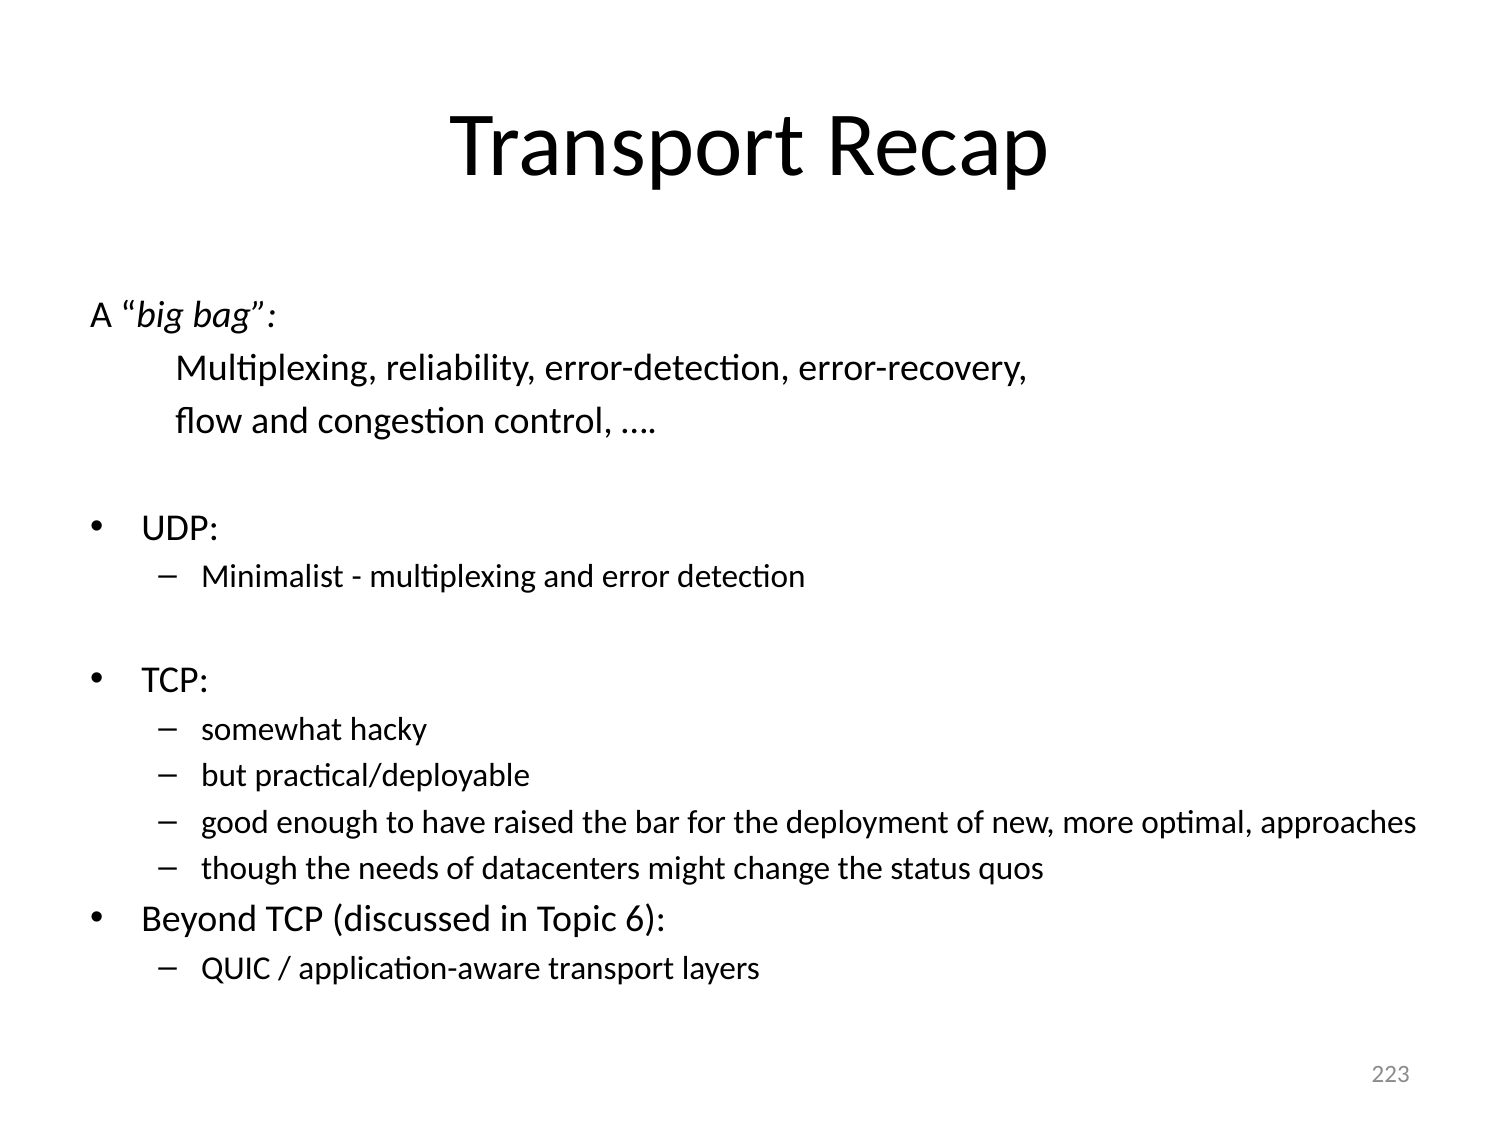

# Transport Recap
A “big bag”:
	Multiplexing, reliability, error-detection, error-recovery,
		flow and congestion control, ….

UDP:
Minimalist - multiplexing and error detection

TCP:
somewhat hacky
but practical/deployable
good enough to have raised the bar for the deployment of new, more optimal, approaches
though the needs of datacenters might change the status quos
Beyond TCP (discussed in Topic 6):
QUIC / application-aware transport layers

223